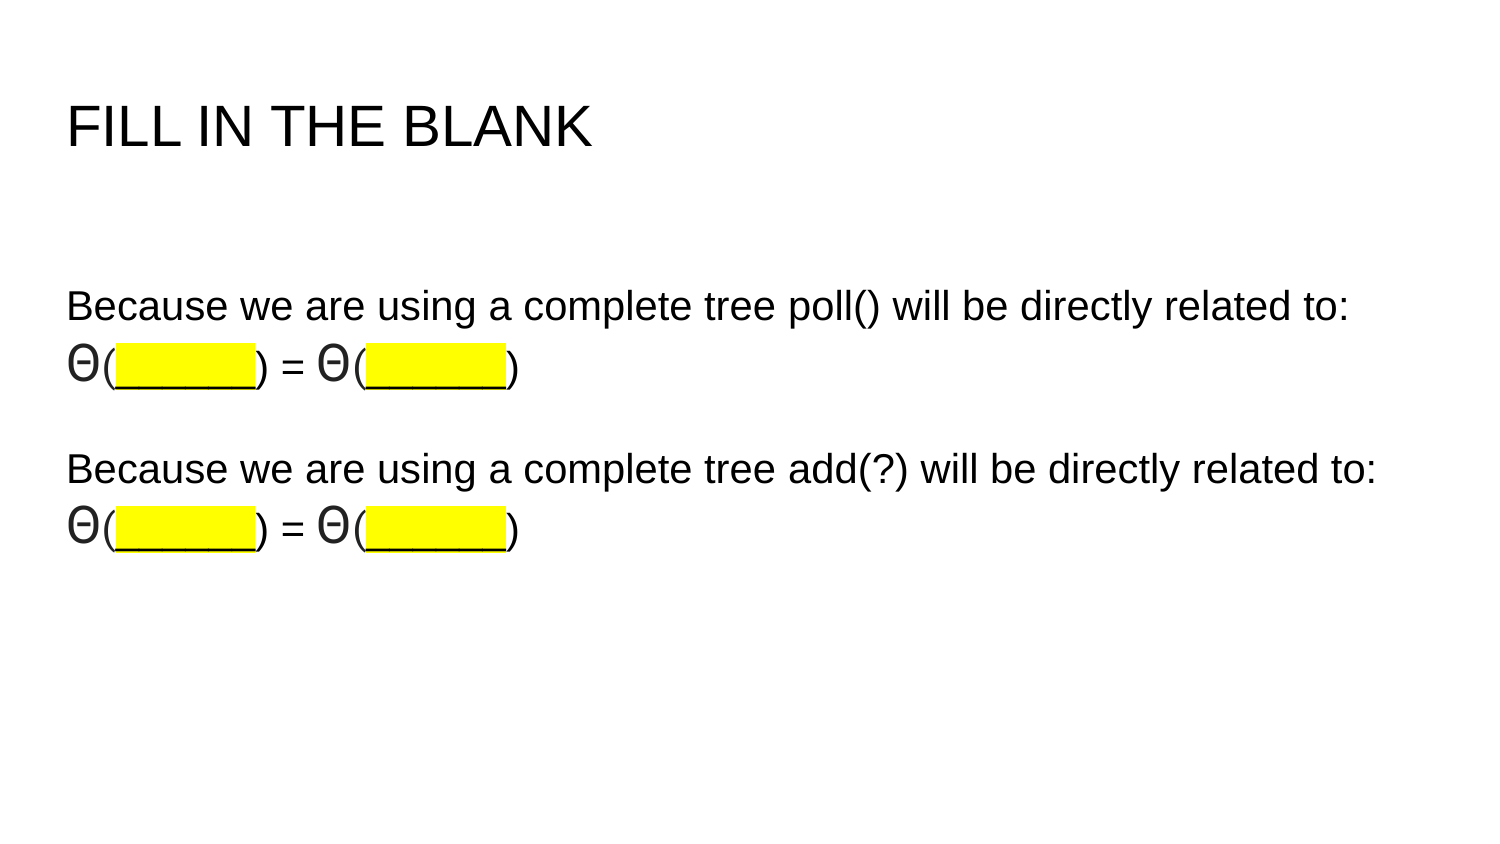

# FILL IN THE BLANK
Because we are using a complete tree poll() will be directly related to:
Θ(______) = Θ(______)

Because we are using a complete tree add(?) will be directly related to:
Θ(______) = Θ(______)